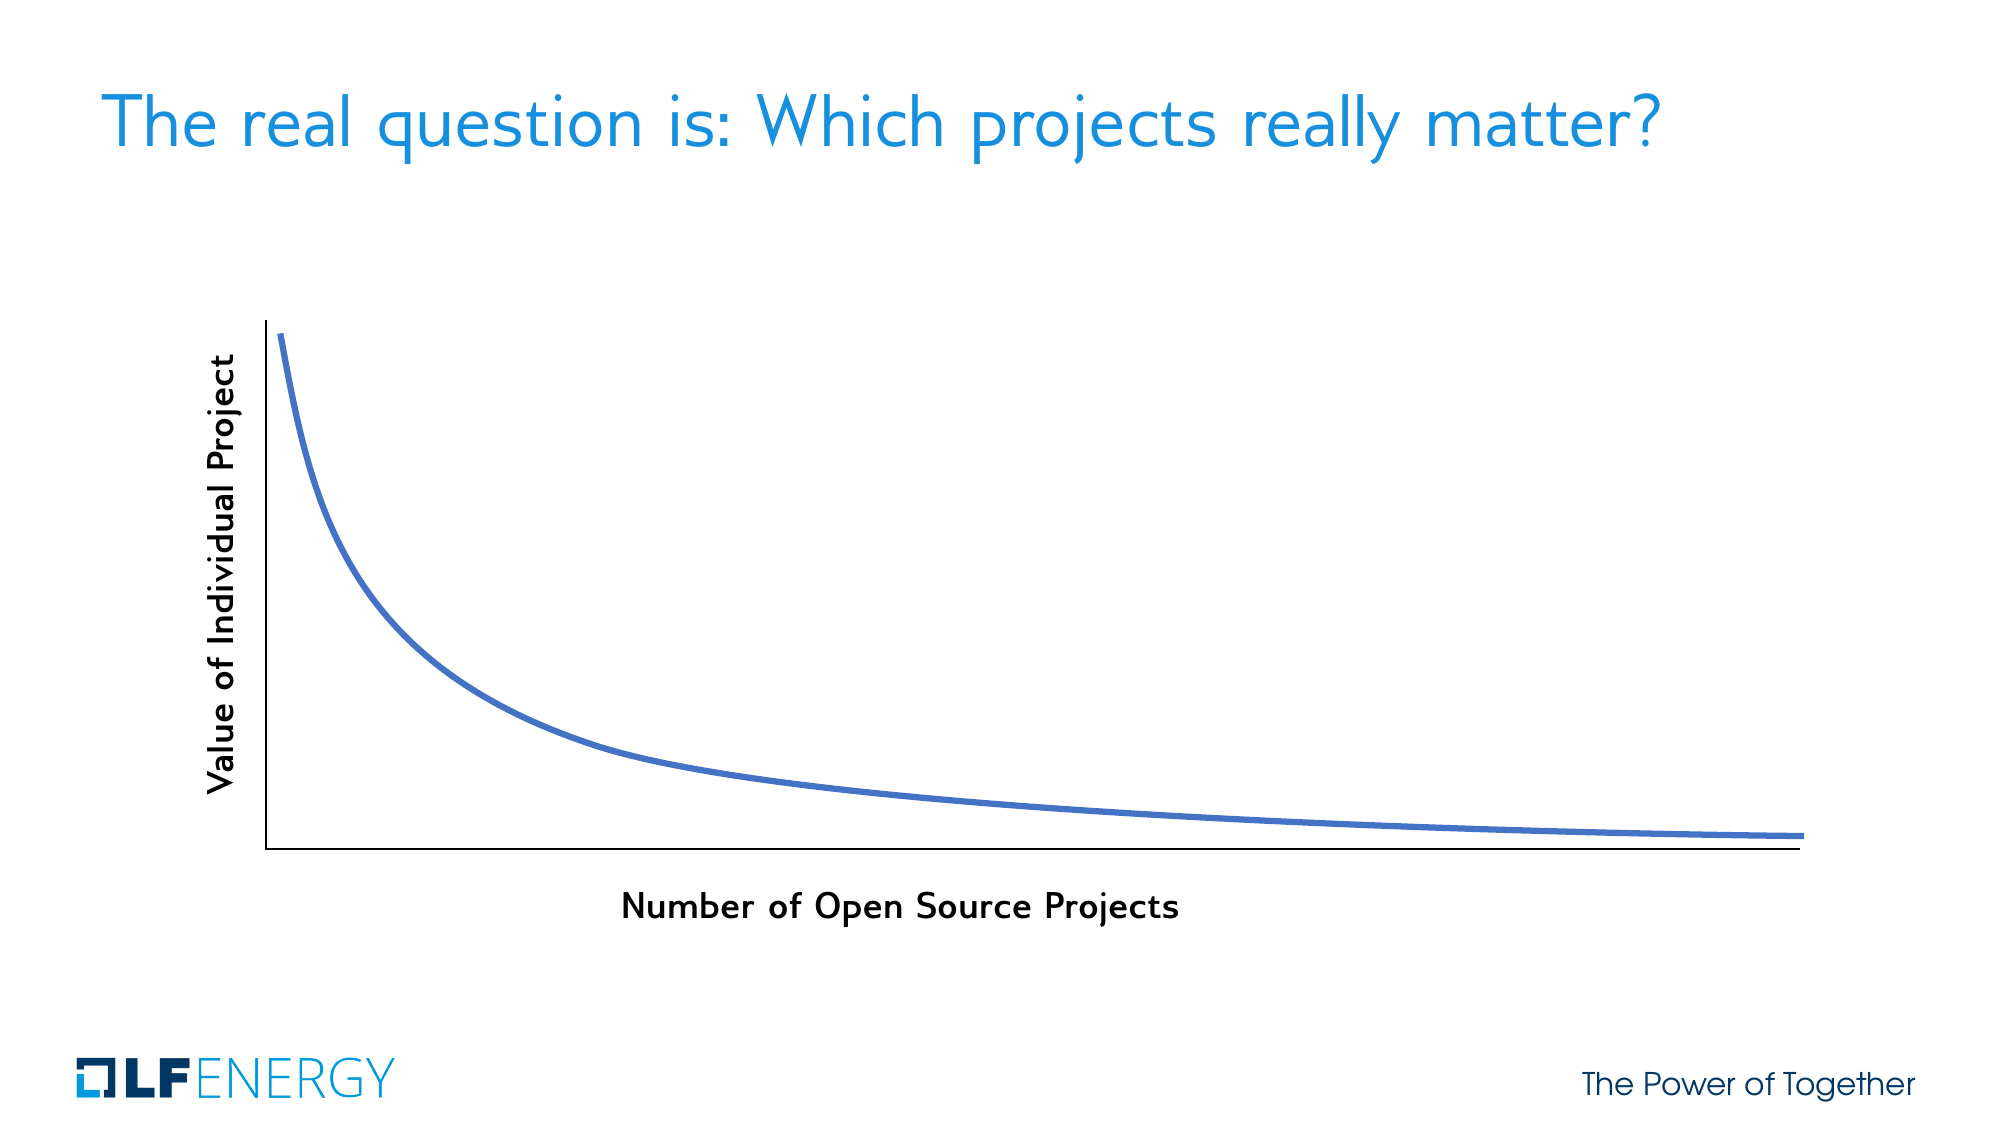

# The real question is: Which projects really matter?

Value of Individual Project
Number of Open Source Projects